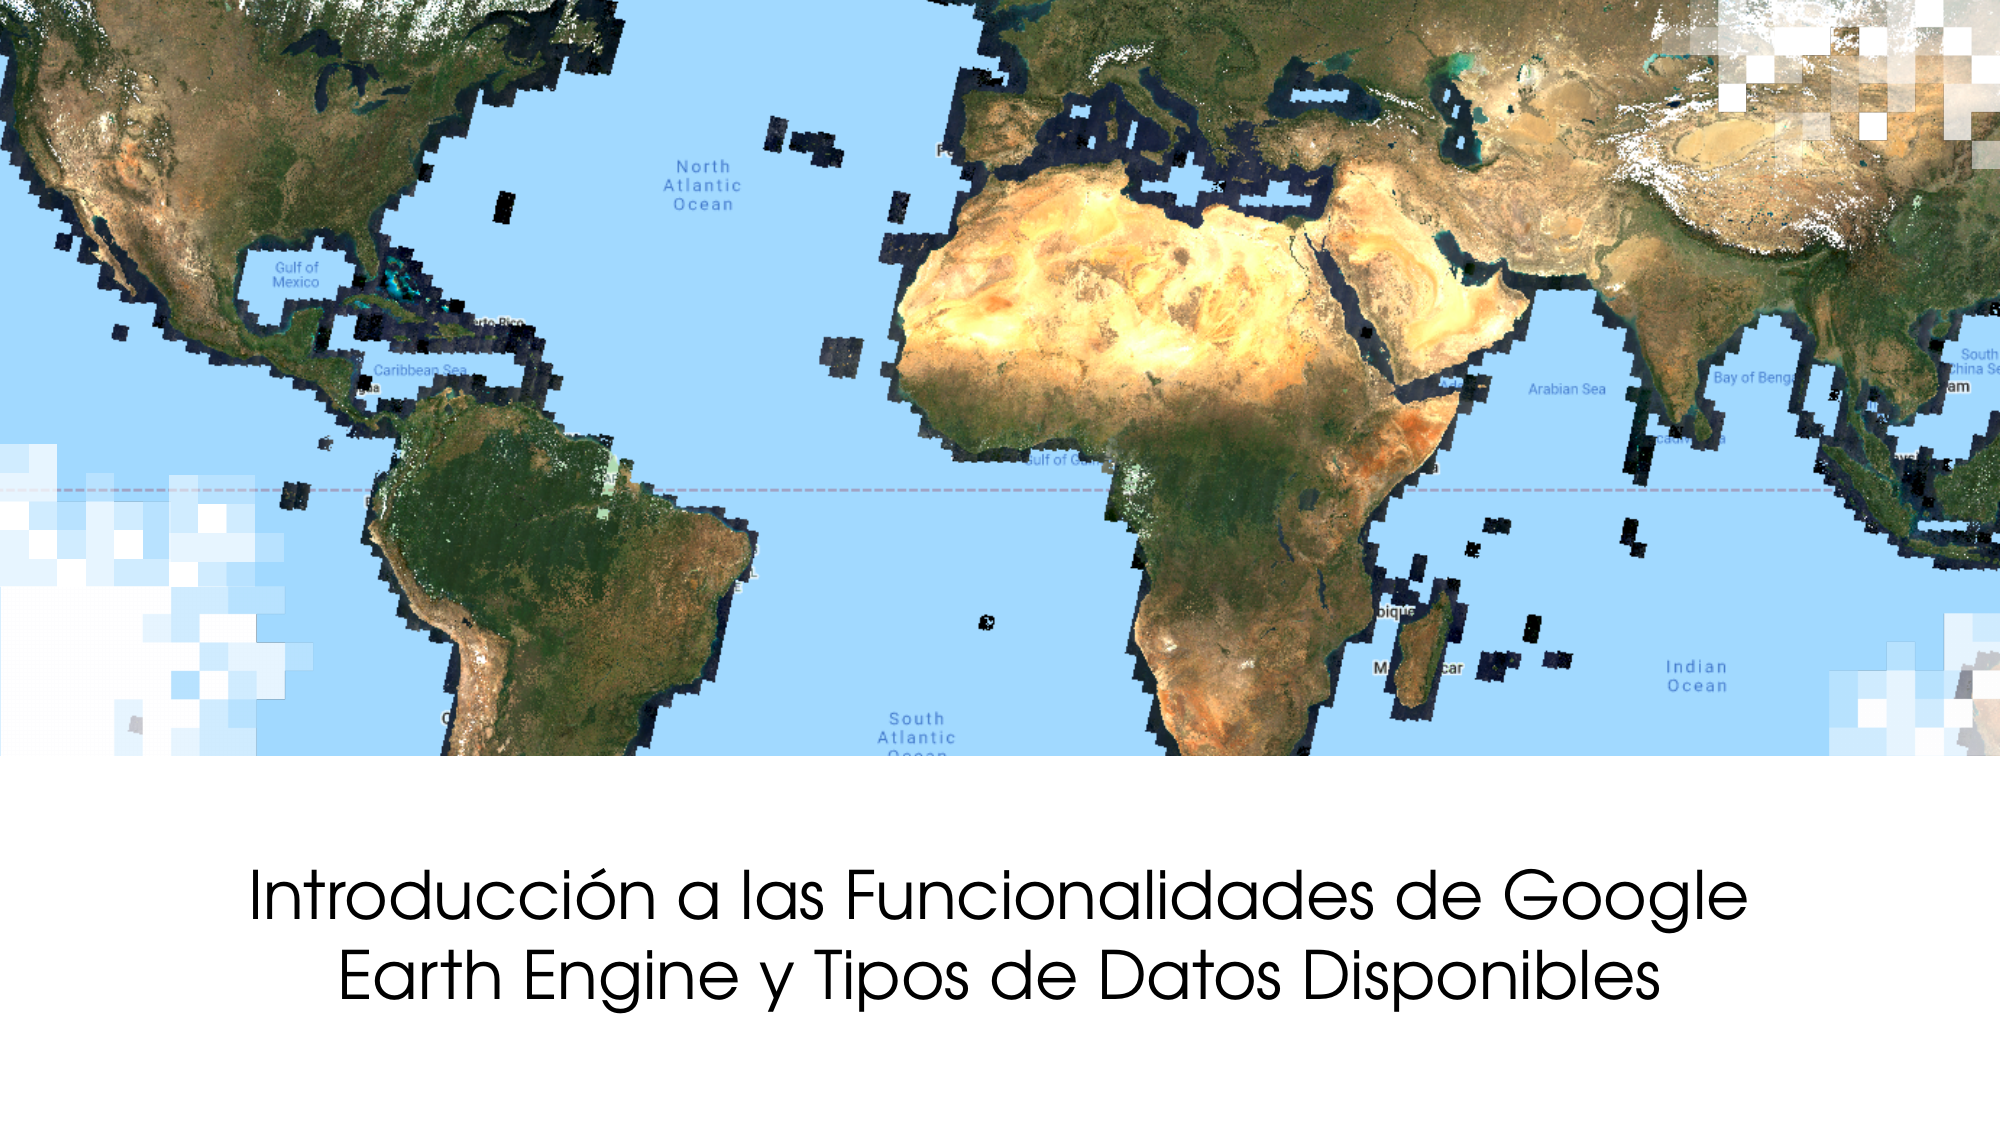

# Introducción a las Funcionalidades de Google Earth Engine y Tipos de Datos Disponibles